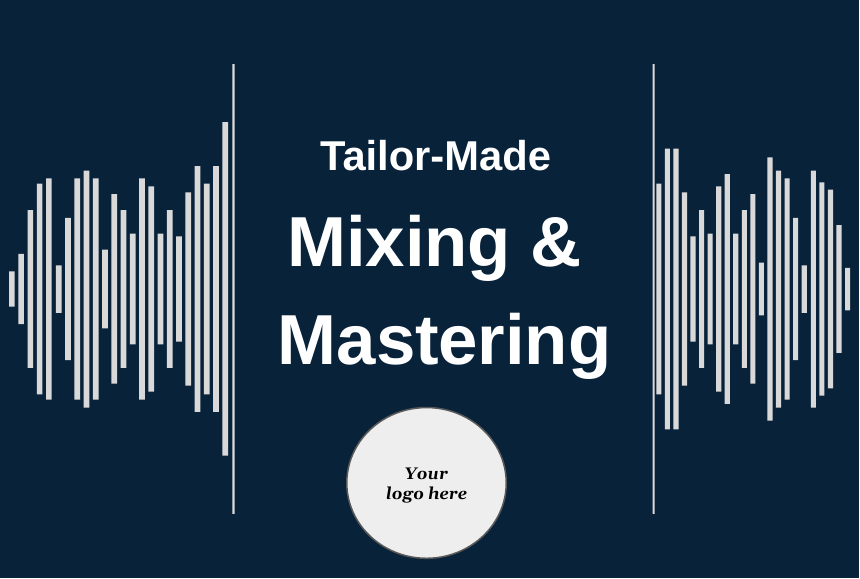

Tailor-Made
Mixing &
Mastering

Your logo here